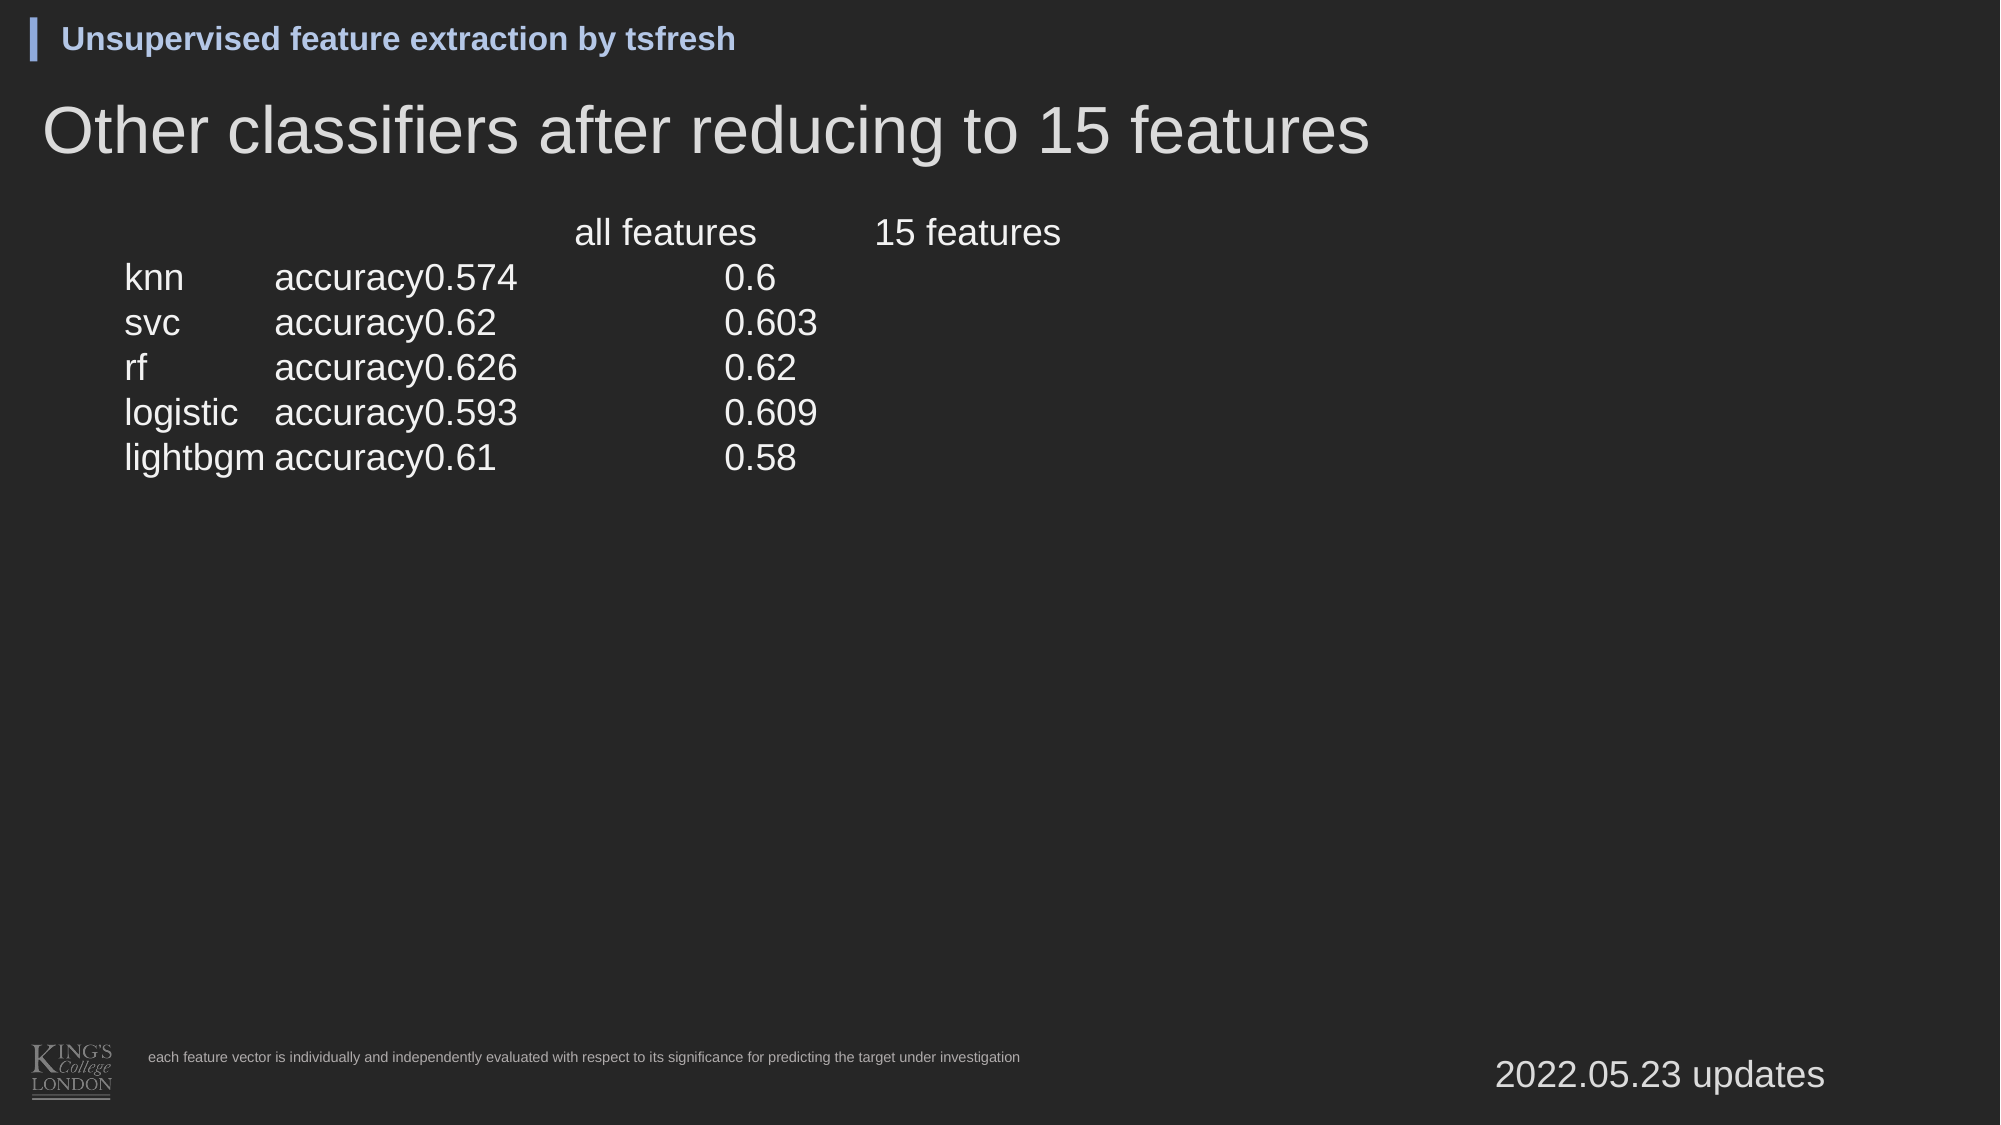

Unsupervised feature extraction by tsfresh
# Other classifiers after reducing to 15 features
			all features	15 features
knn	accuracy	0.574		0.6
svc	accuracy	0.62		0.603
rf	accuracy	0.626		0.62
logistic	accuracy	0.593		0.609
lightbgm	accuracy	0.61		0.58
2022.05.23 updates
each feature vector is individually and independently evaluated with respect to its significance for predicting the target under investigation